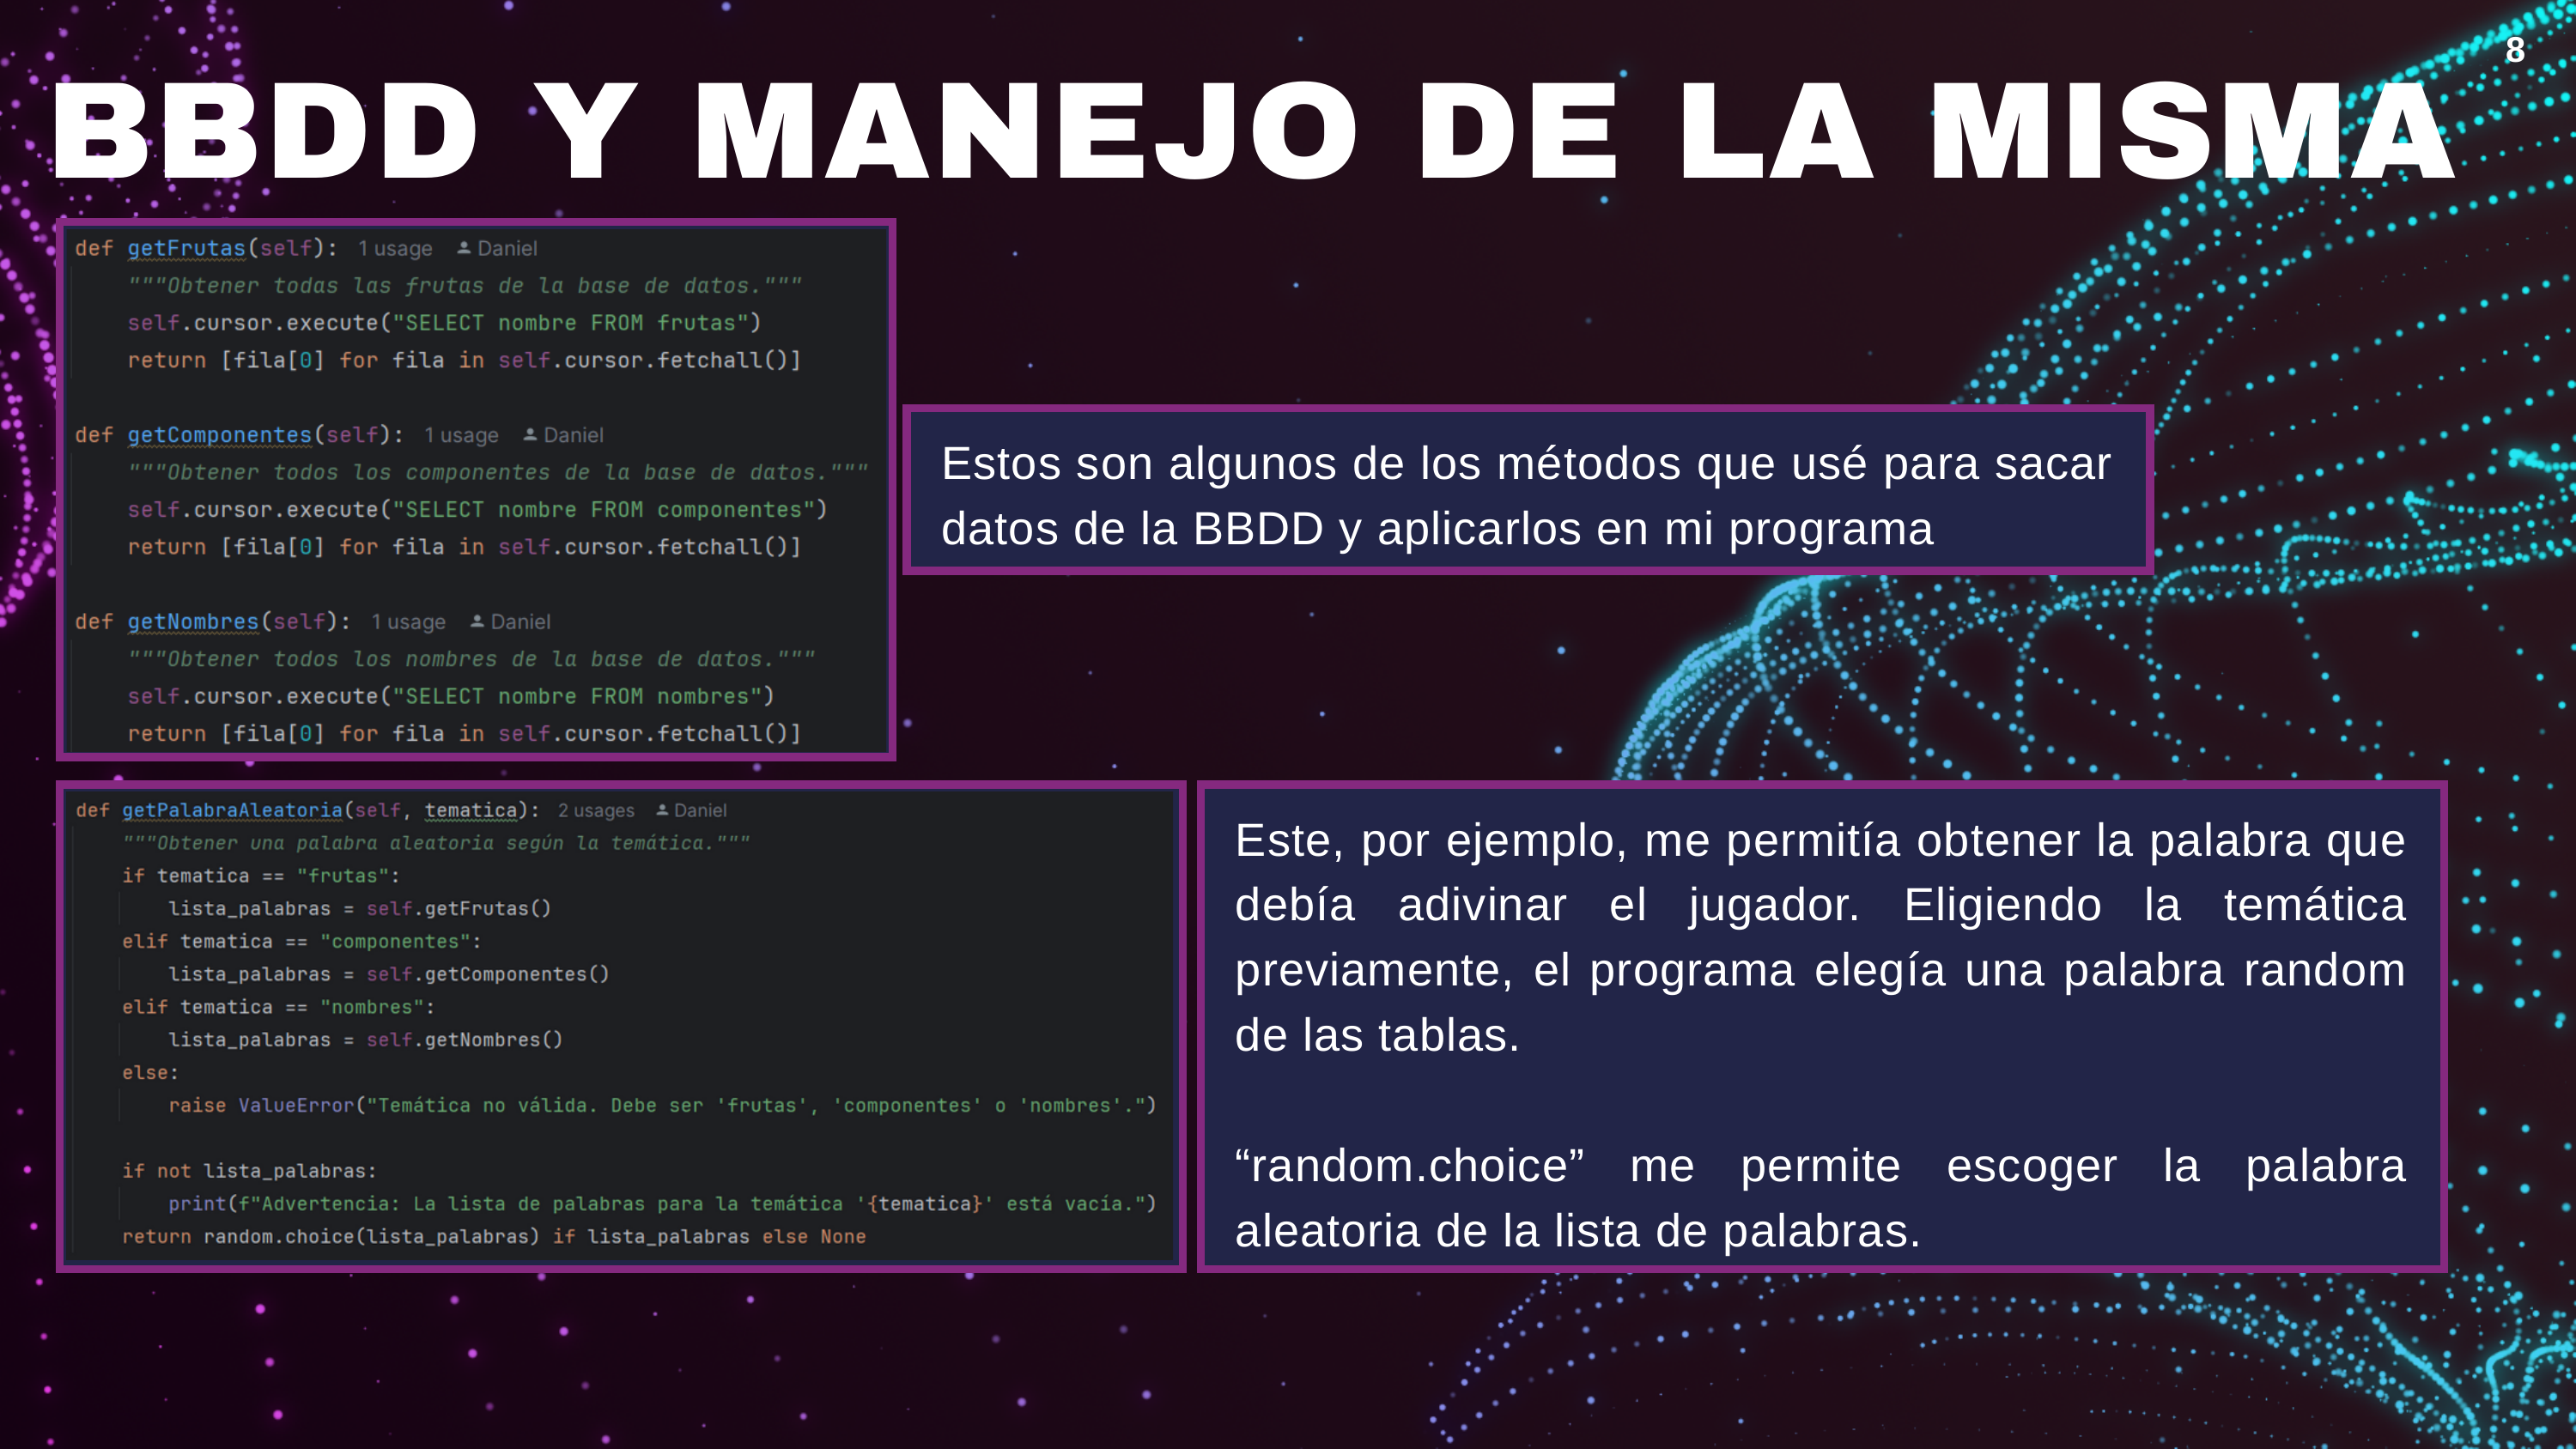

8
BBDD Y MANEJO DE LA MISMA

Estos son algunos de los métodos que usé para sacar datos de la BBDD y aplicarlos en mi programa

Este, por ejemplo, me permitía obtener la palabra que debía adivinar el jugador. Eligiendo la temática previamente, el programa elegía una palabra random de las tablas.

“random.choice” me permite escoger la palabra aleatoria de la lista de palabras.